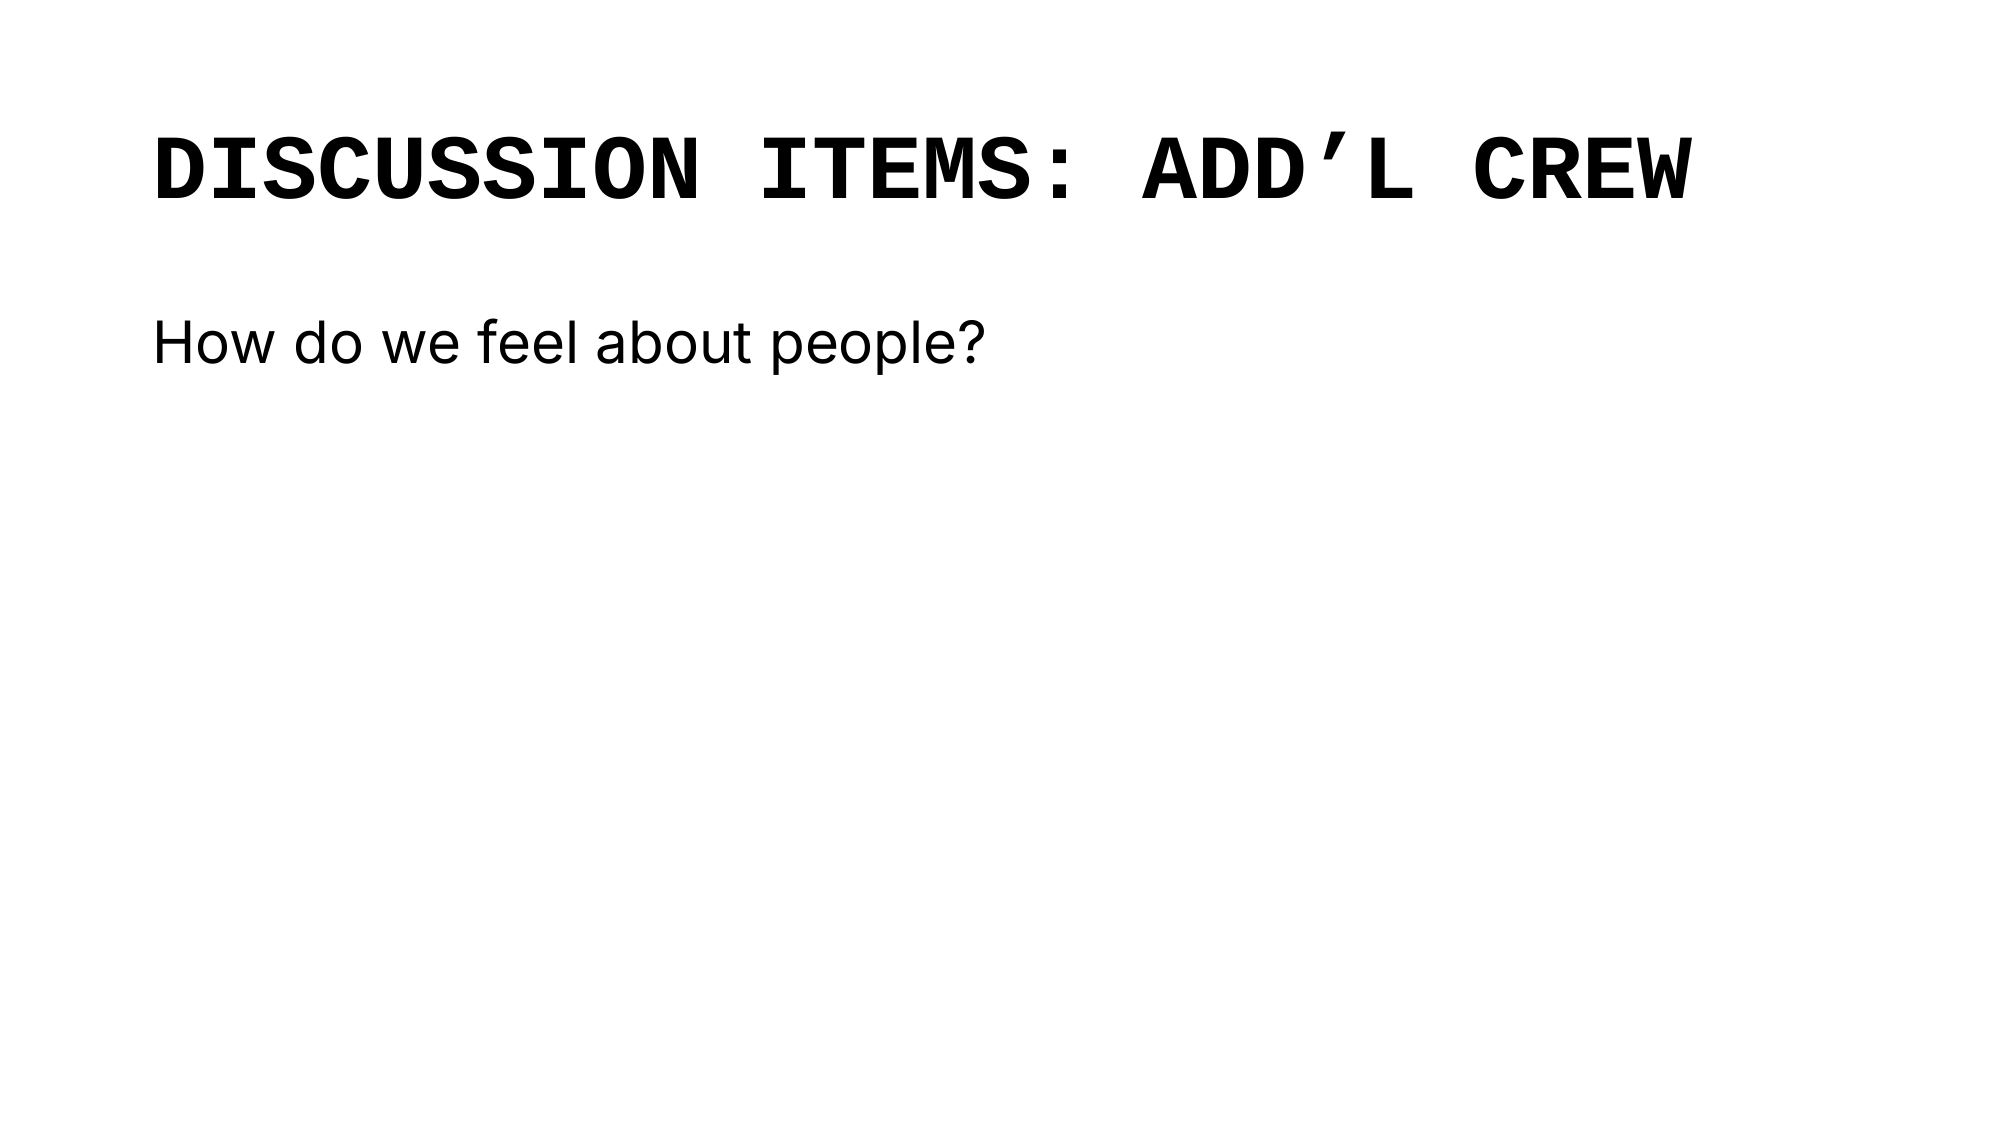

# DISCUSSION ITEMS: ADD’L CREW
How do we feel about people?